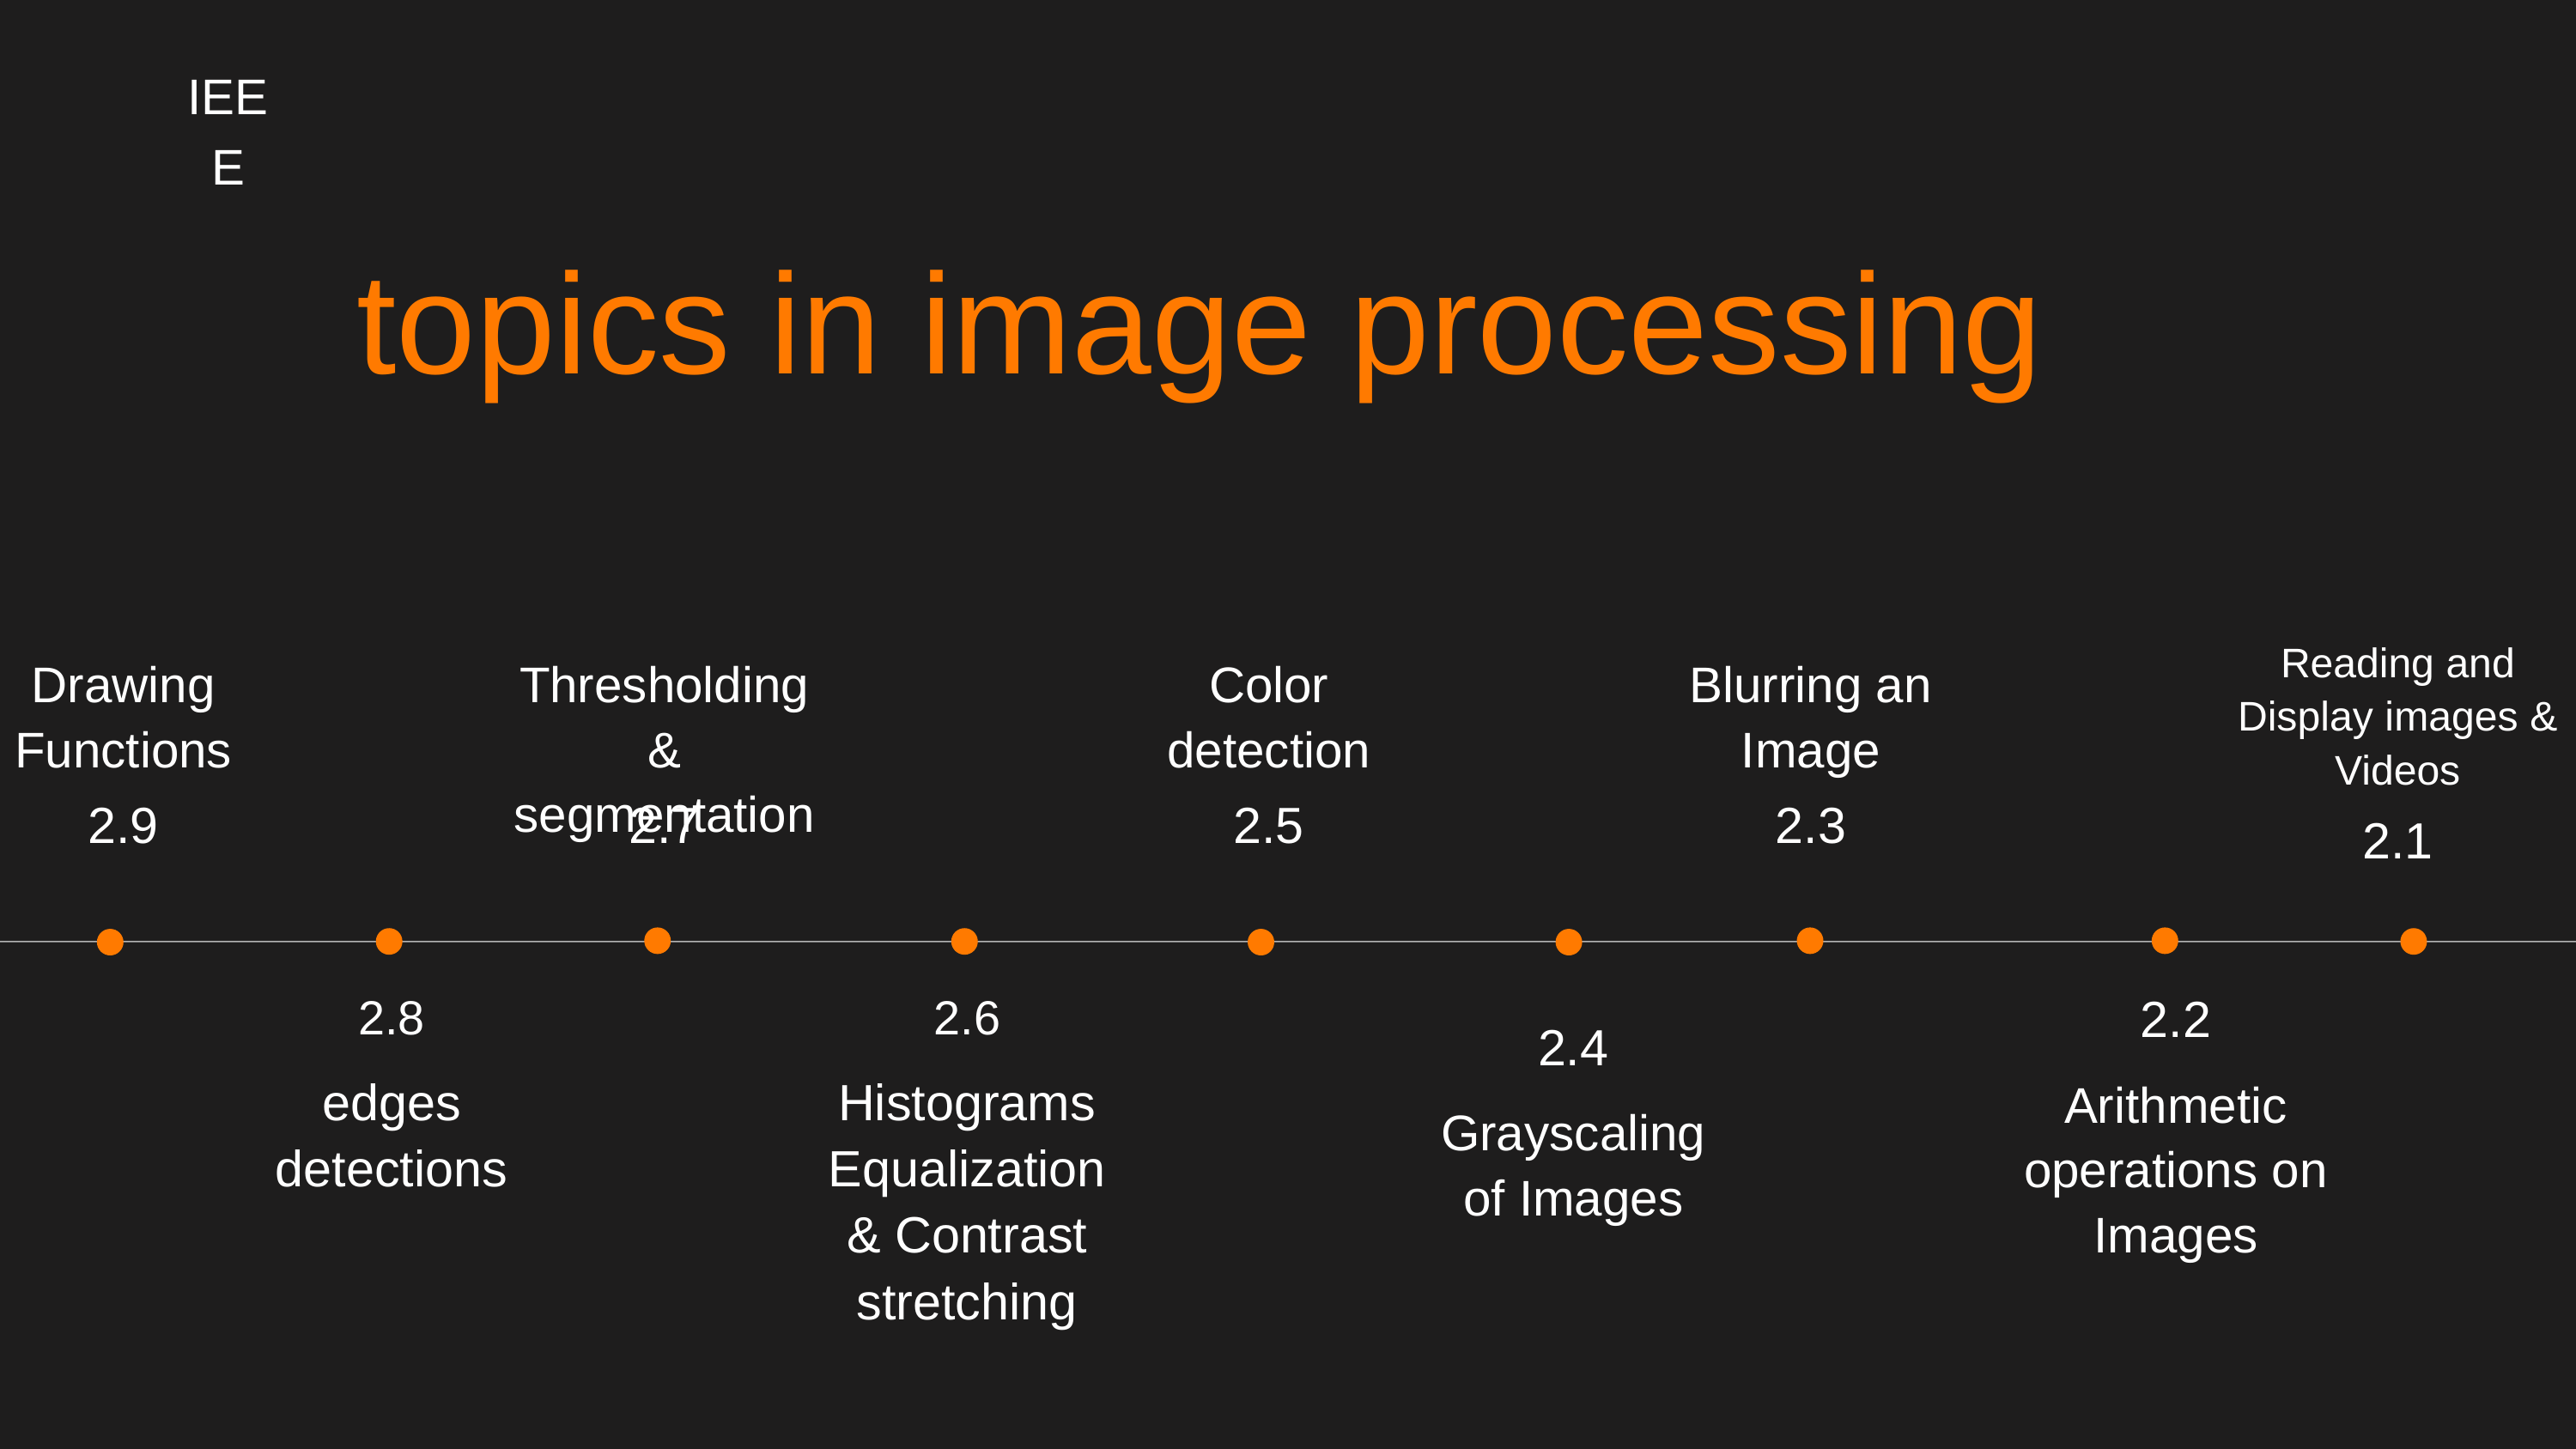

IEEE
topics in image processing
Drawing Functions
2.9
Thresholding & segmentation
2.7
Color detection
2.5
Blurring an Image
2.3
Reading and Display images & Videos
2.1

2.8
edges detections
2.6
Histograms Equalization & Contrast stretching
2.2
Arithmetic operations on Images
2.4
Grayscaling of Images